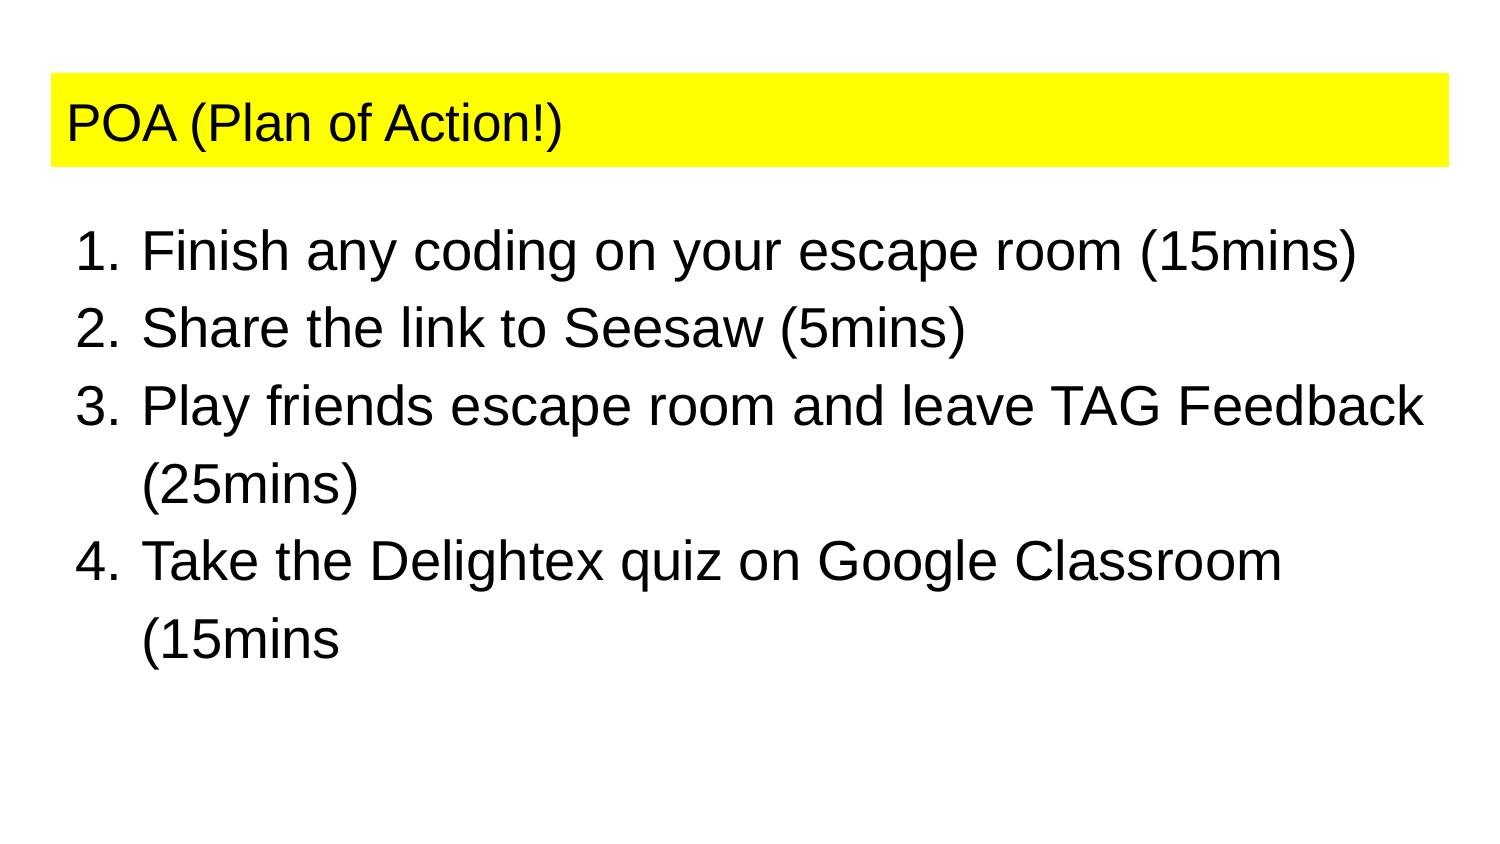

# POA (Plan of Action!)
Finish any coding on your escape room (15mins)
Share the link to Seesaw (5mins)
Play friends escape room and leave TAG Feedback (25mins)
Take the Delightex quiz on Google Classroom (15mins